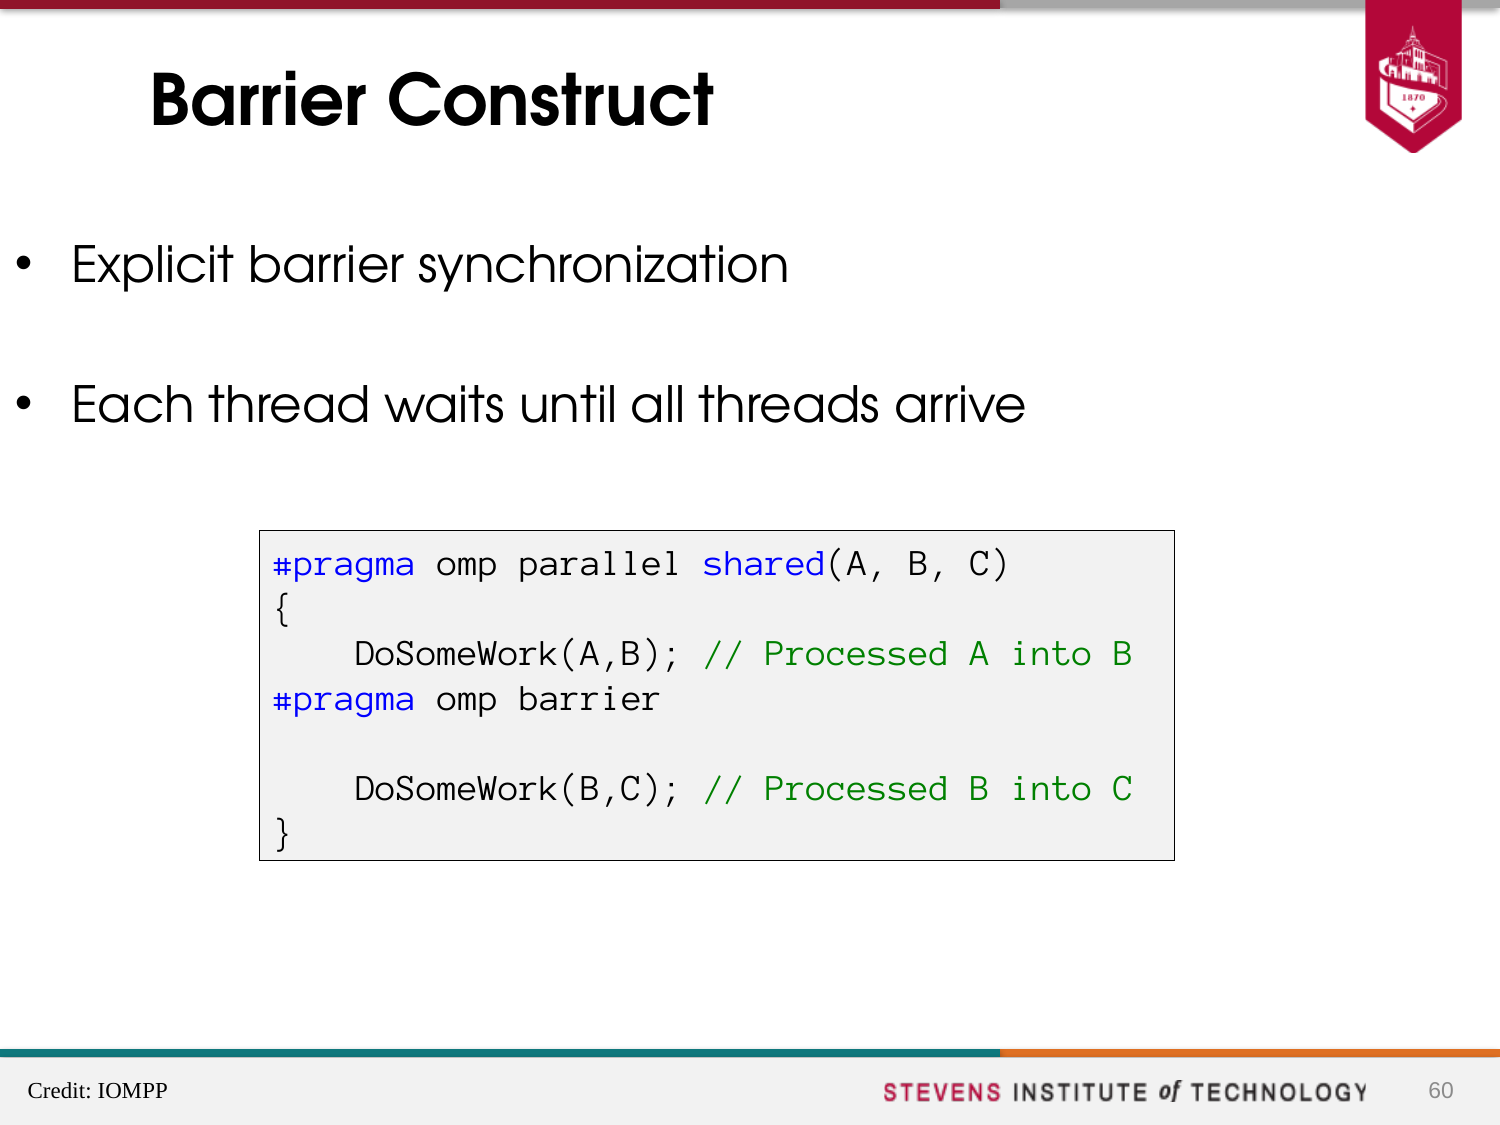

# Barrier Construct
Explicit barrier synchronization

Each thread waits until all threads arrive
#pragma omp parallel shared(A, B, C)
{
    DoSomeWork(A,B); // Processed A into B
#pragma omp barrier

    DoSomeWork(B,C); // Processed B into C
}
60
Credit: IOMPP